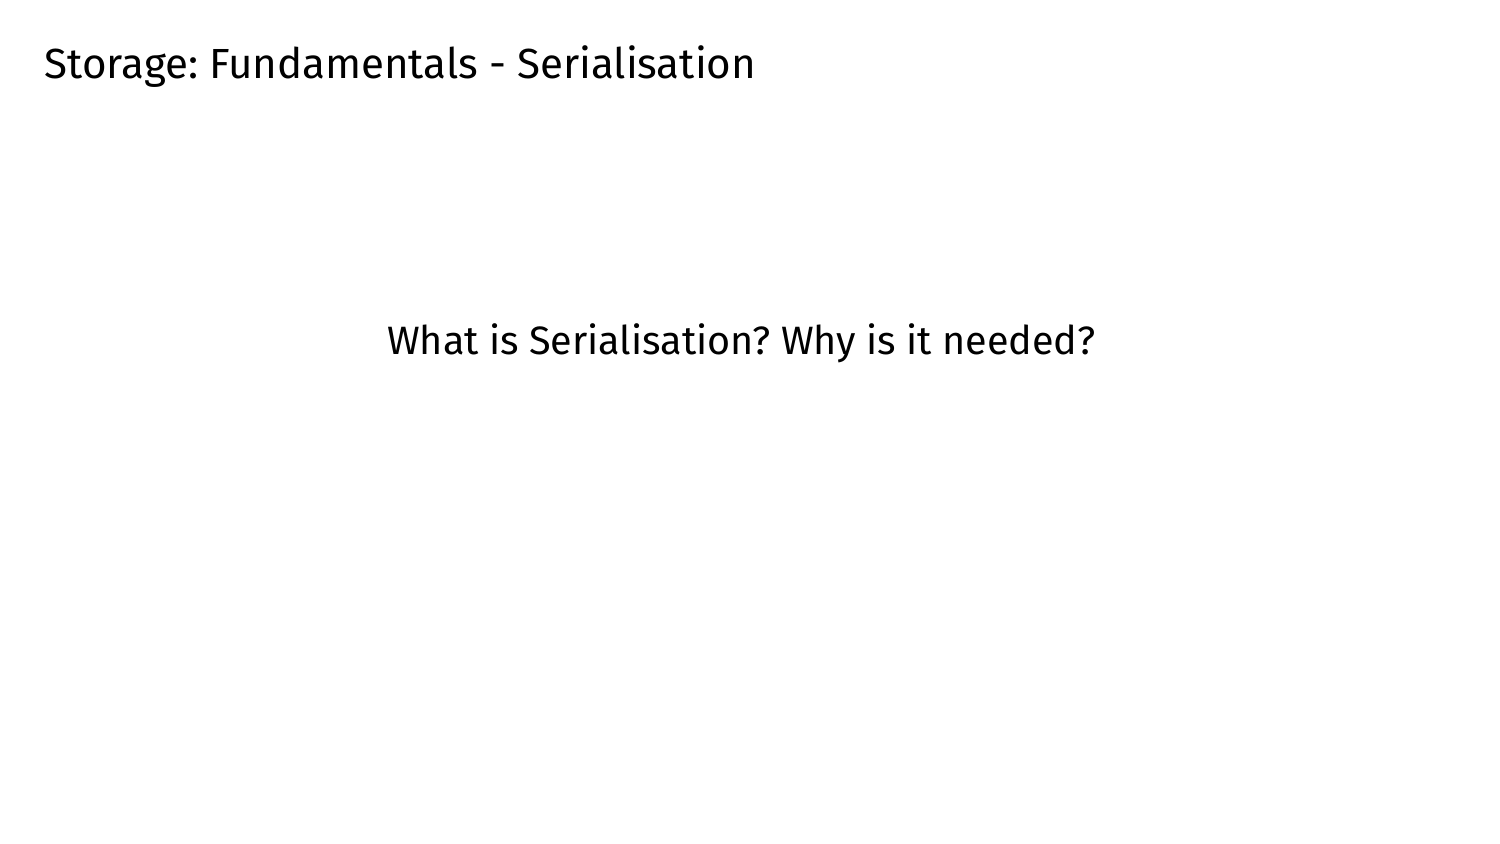

# Storage: Fundamentals - Serialisation
What is Serialisation? Why is it needed?